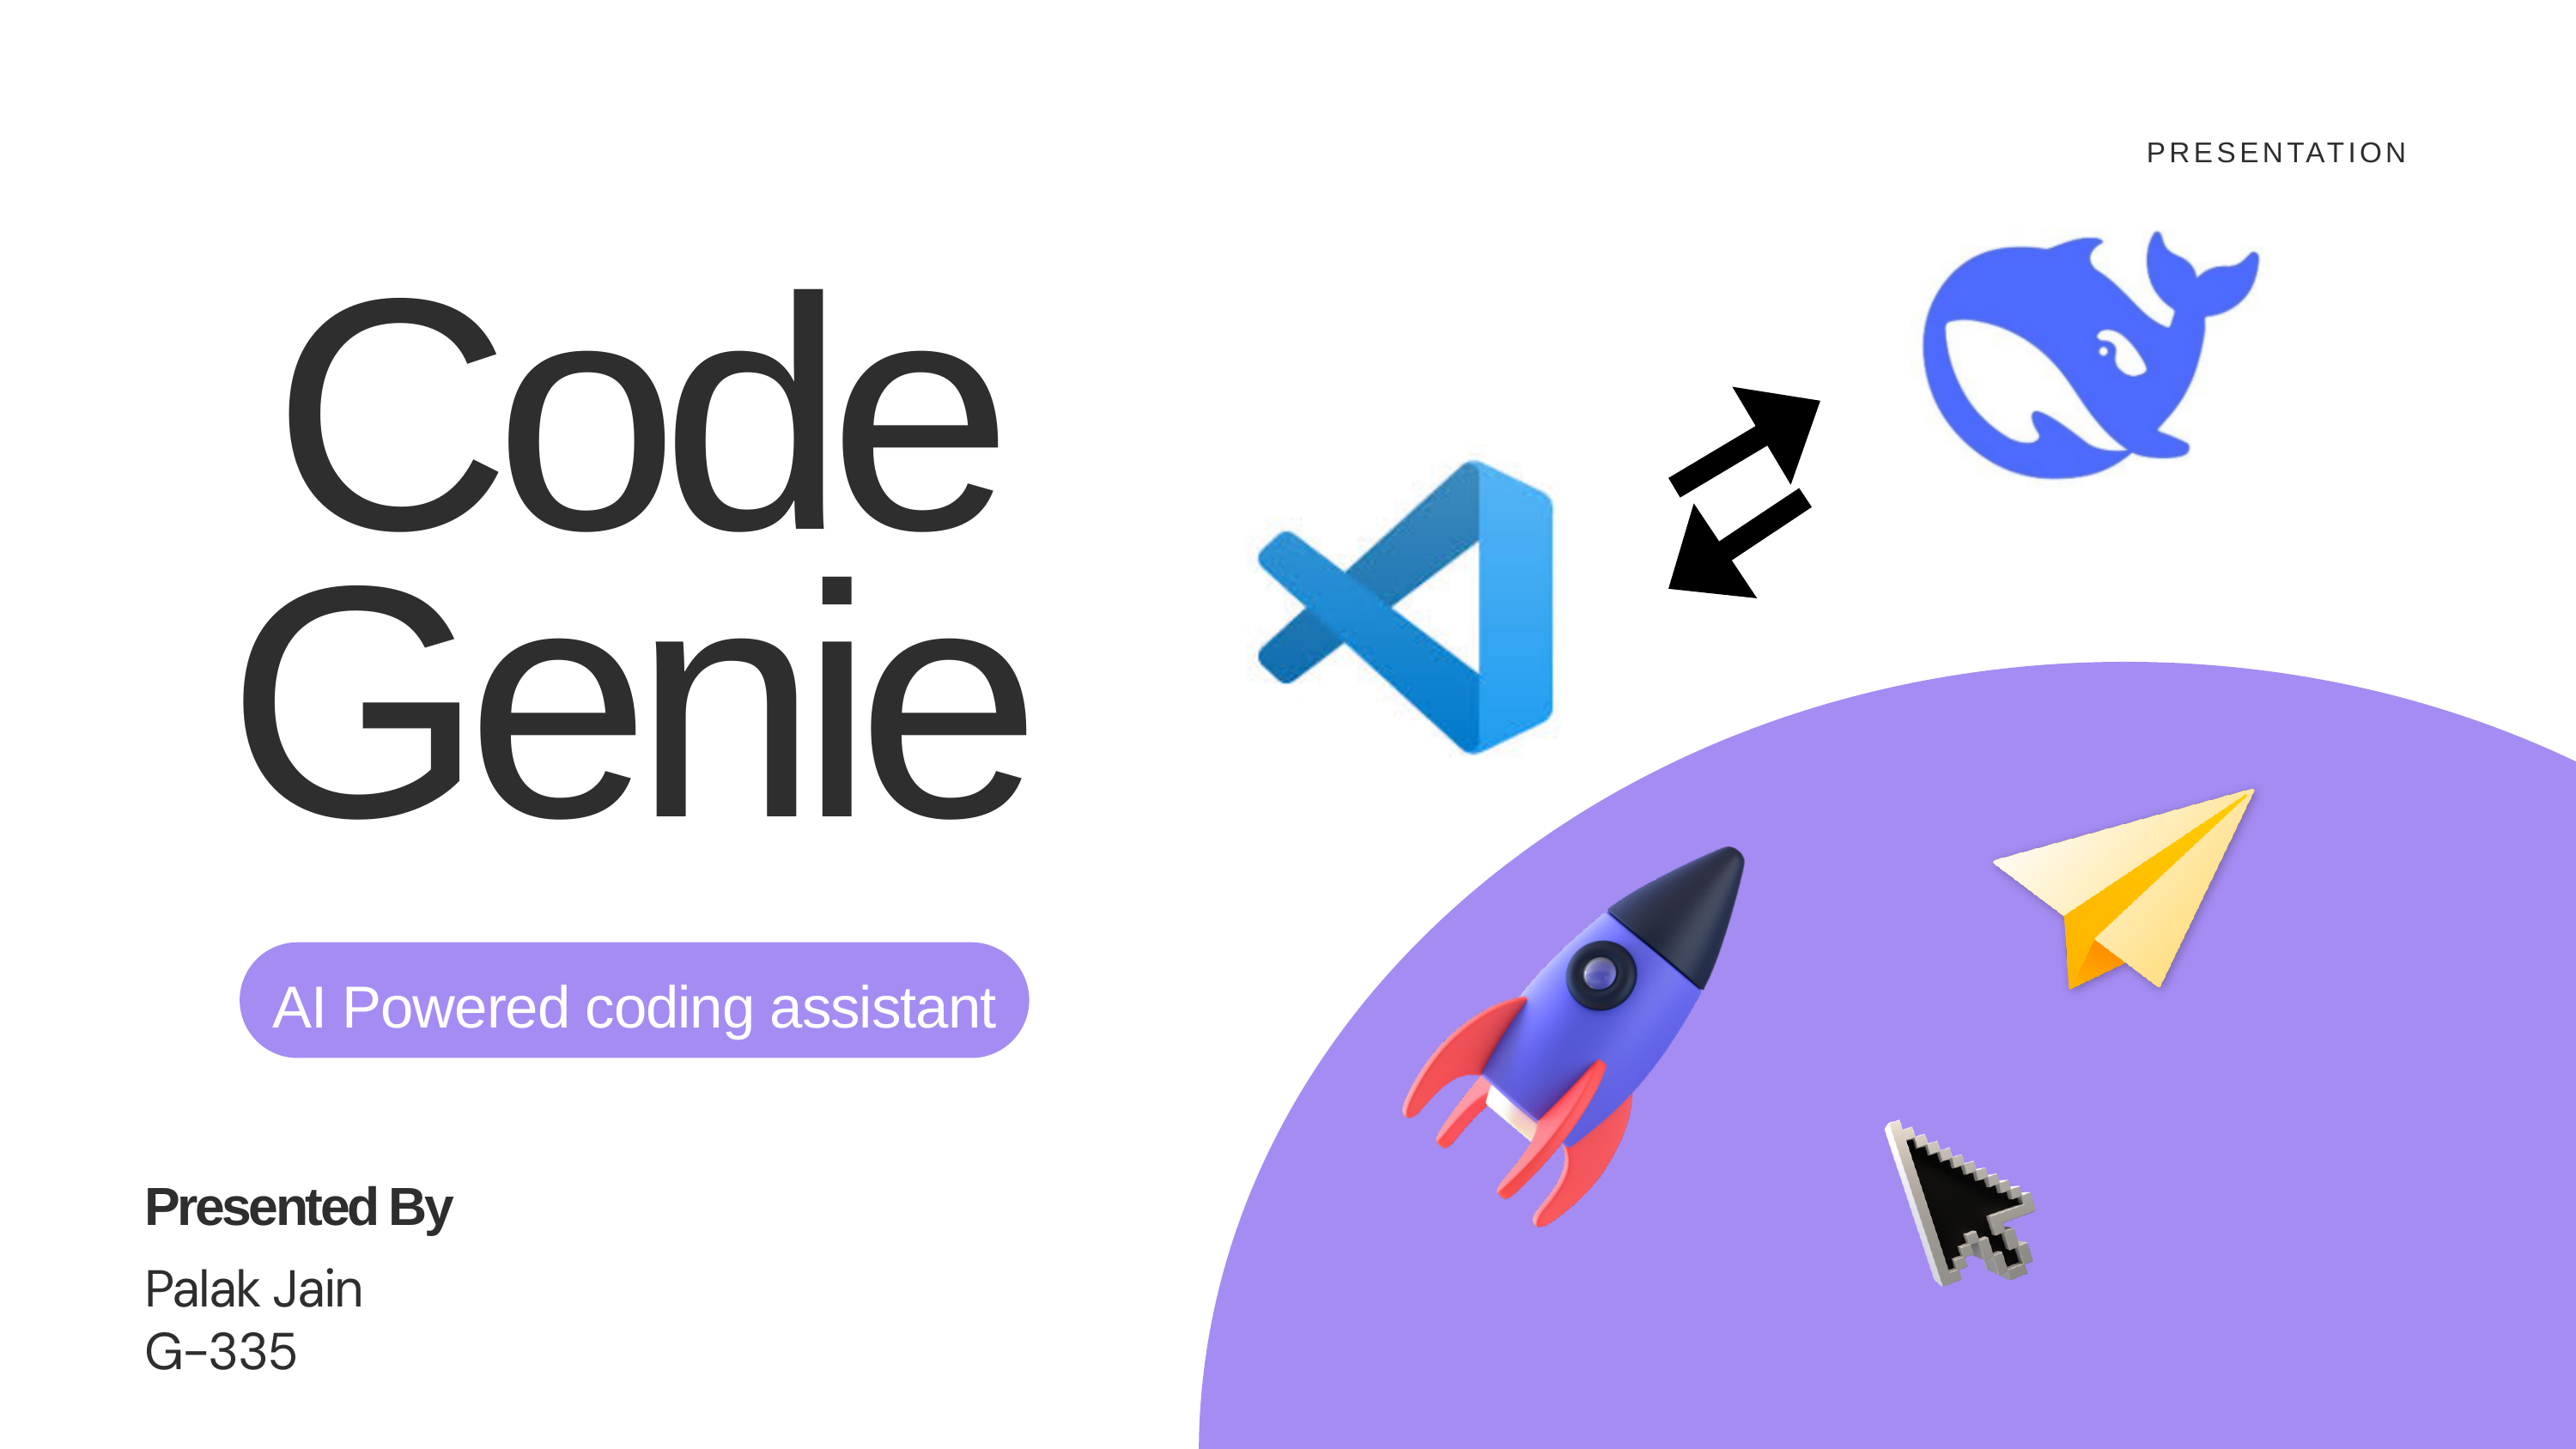

PRESENTATION

Code Genie

AI Powered coding assistant

Presented By
Palak Jain
G-335